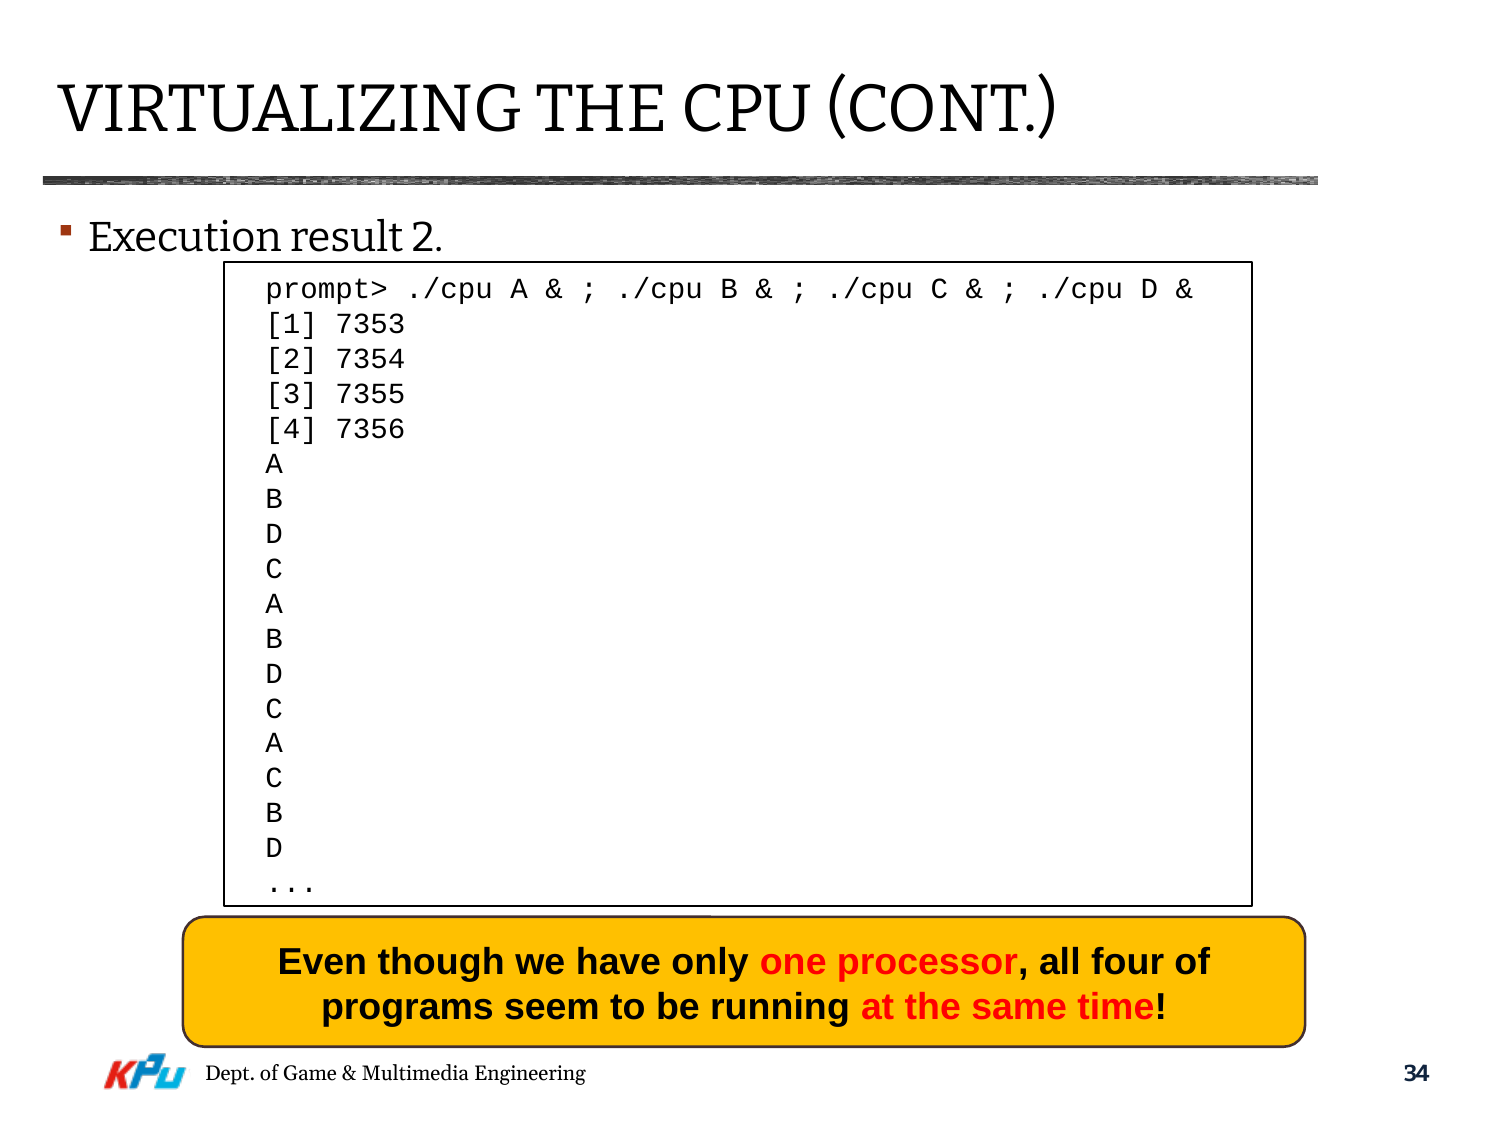

# Virtualizing the CPU (Cont.)
Execution result 2.
prompt> ./cpu A & ; ./cpu B & ; ./cpu C & ; ./cpu D &
[1] 7353
[2] 7354
[3] 7355
[4] 7356
A
B
D
C
A
B
D
C
A
C
B
D
...
Even though we have only one processor, all four of programs seem to be running at the same time!
Dept. of Game & Multimedia Engineering
34